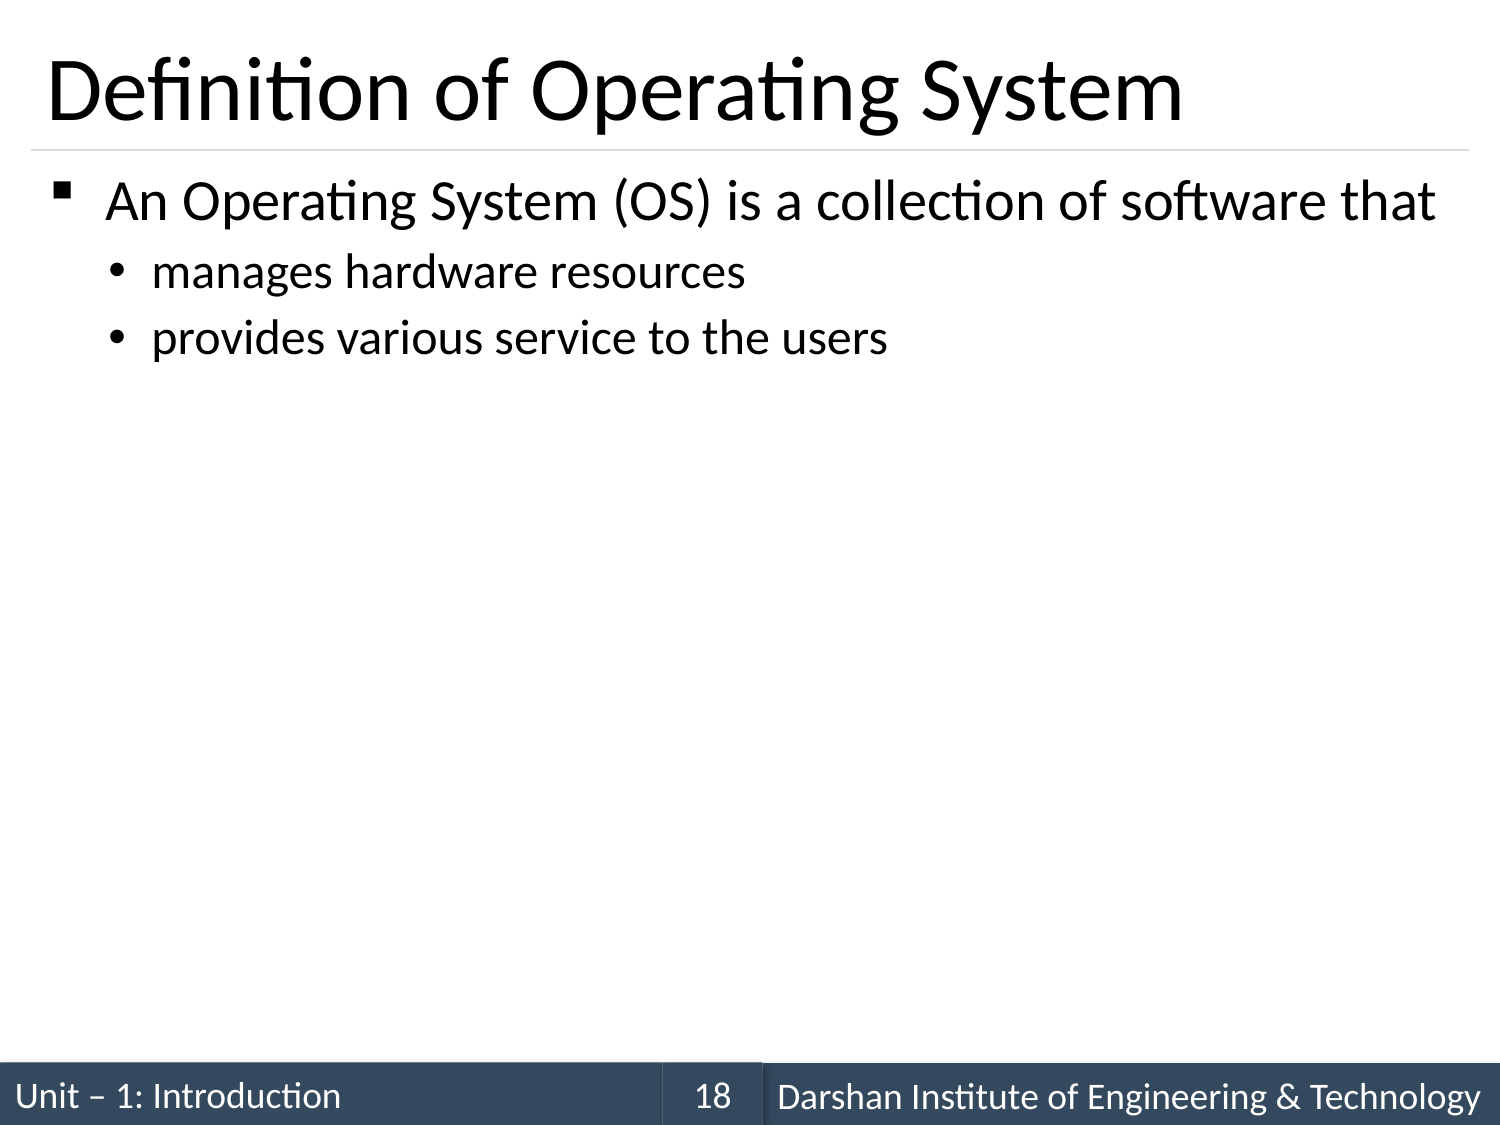

# Definition of Operating System
An Operating System (OS) is a collection of software that
manages hardware resources
provides various service to the users